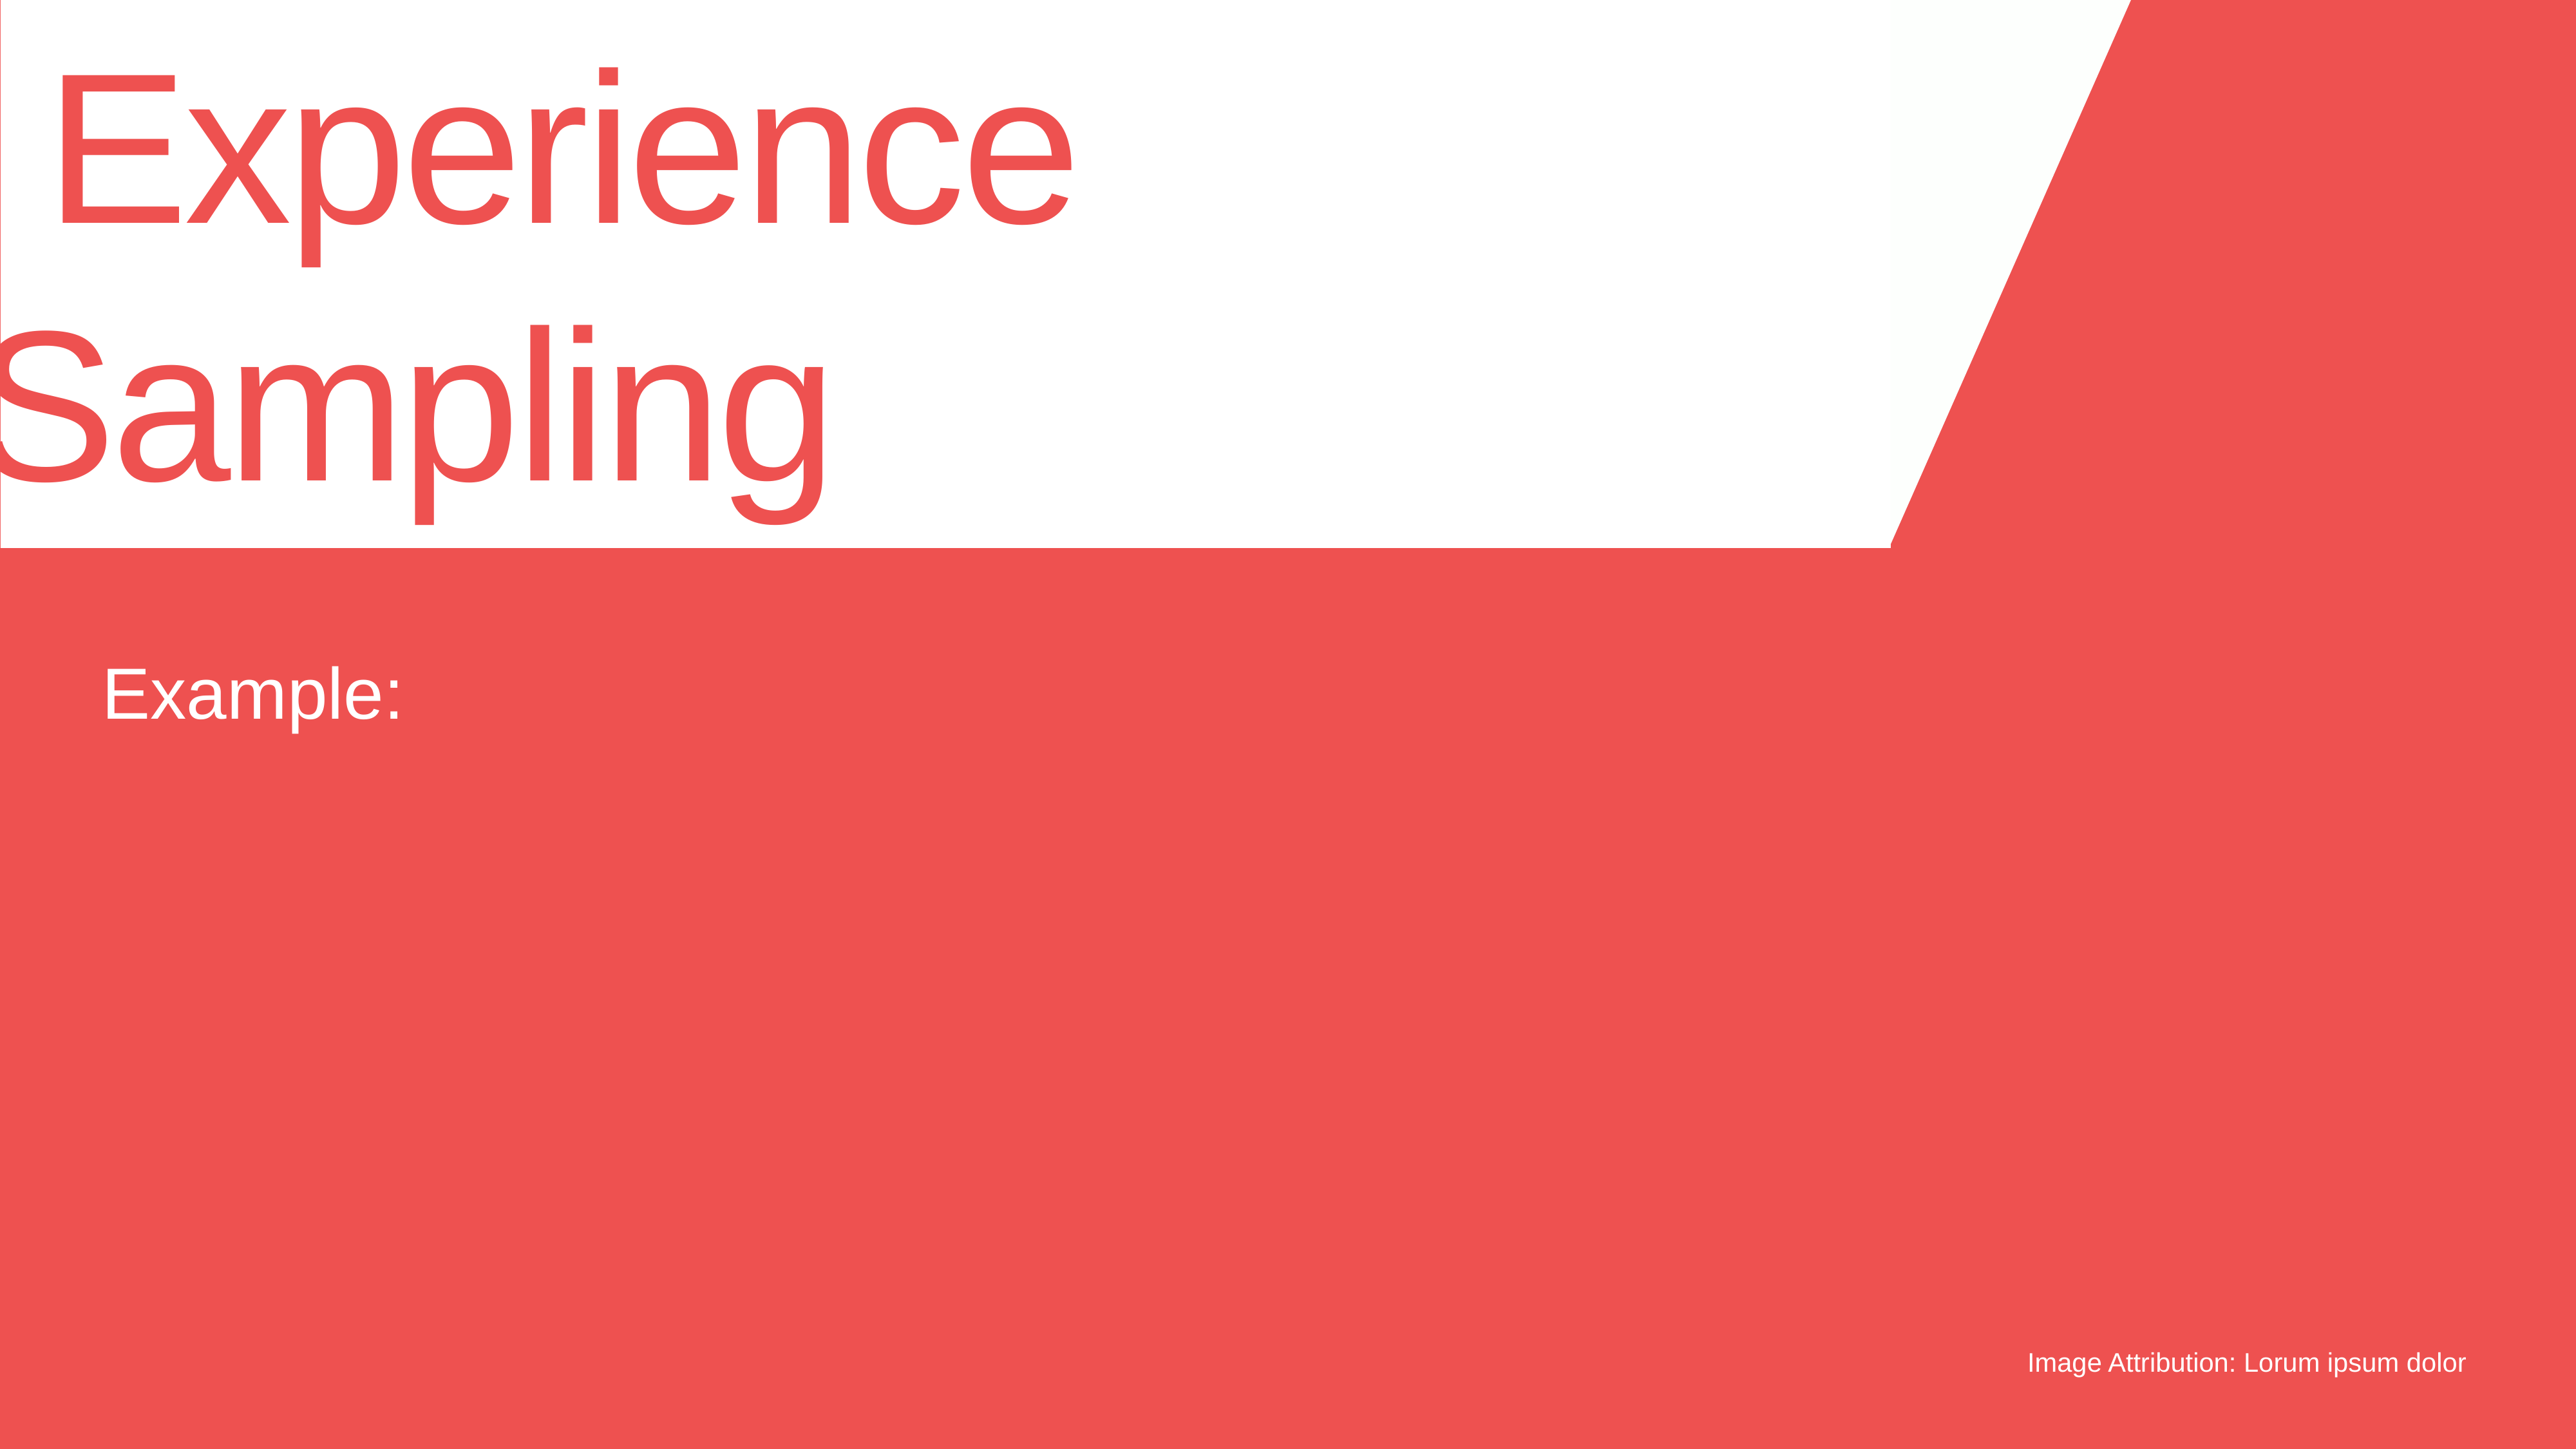

Experience 	Sampling

Image Attribution: Lorum ipsum dolor
Example: